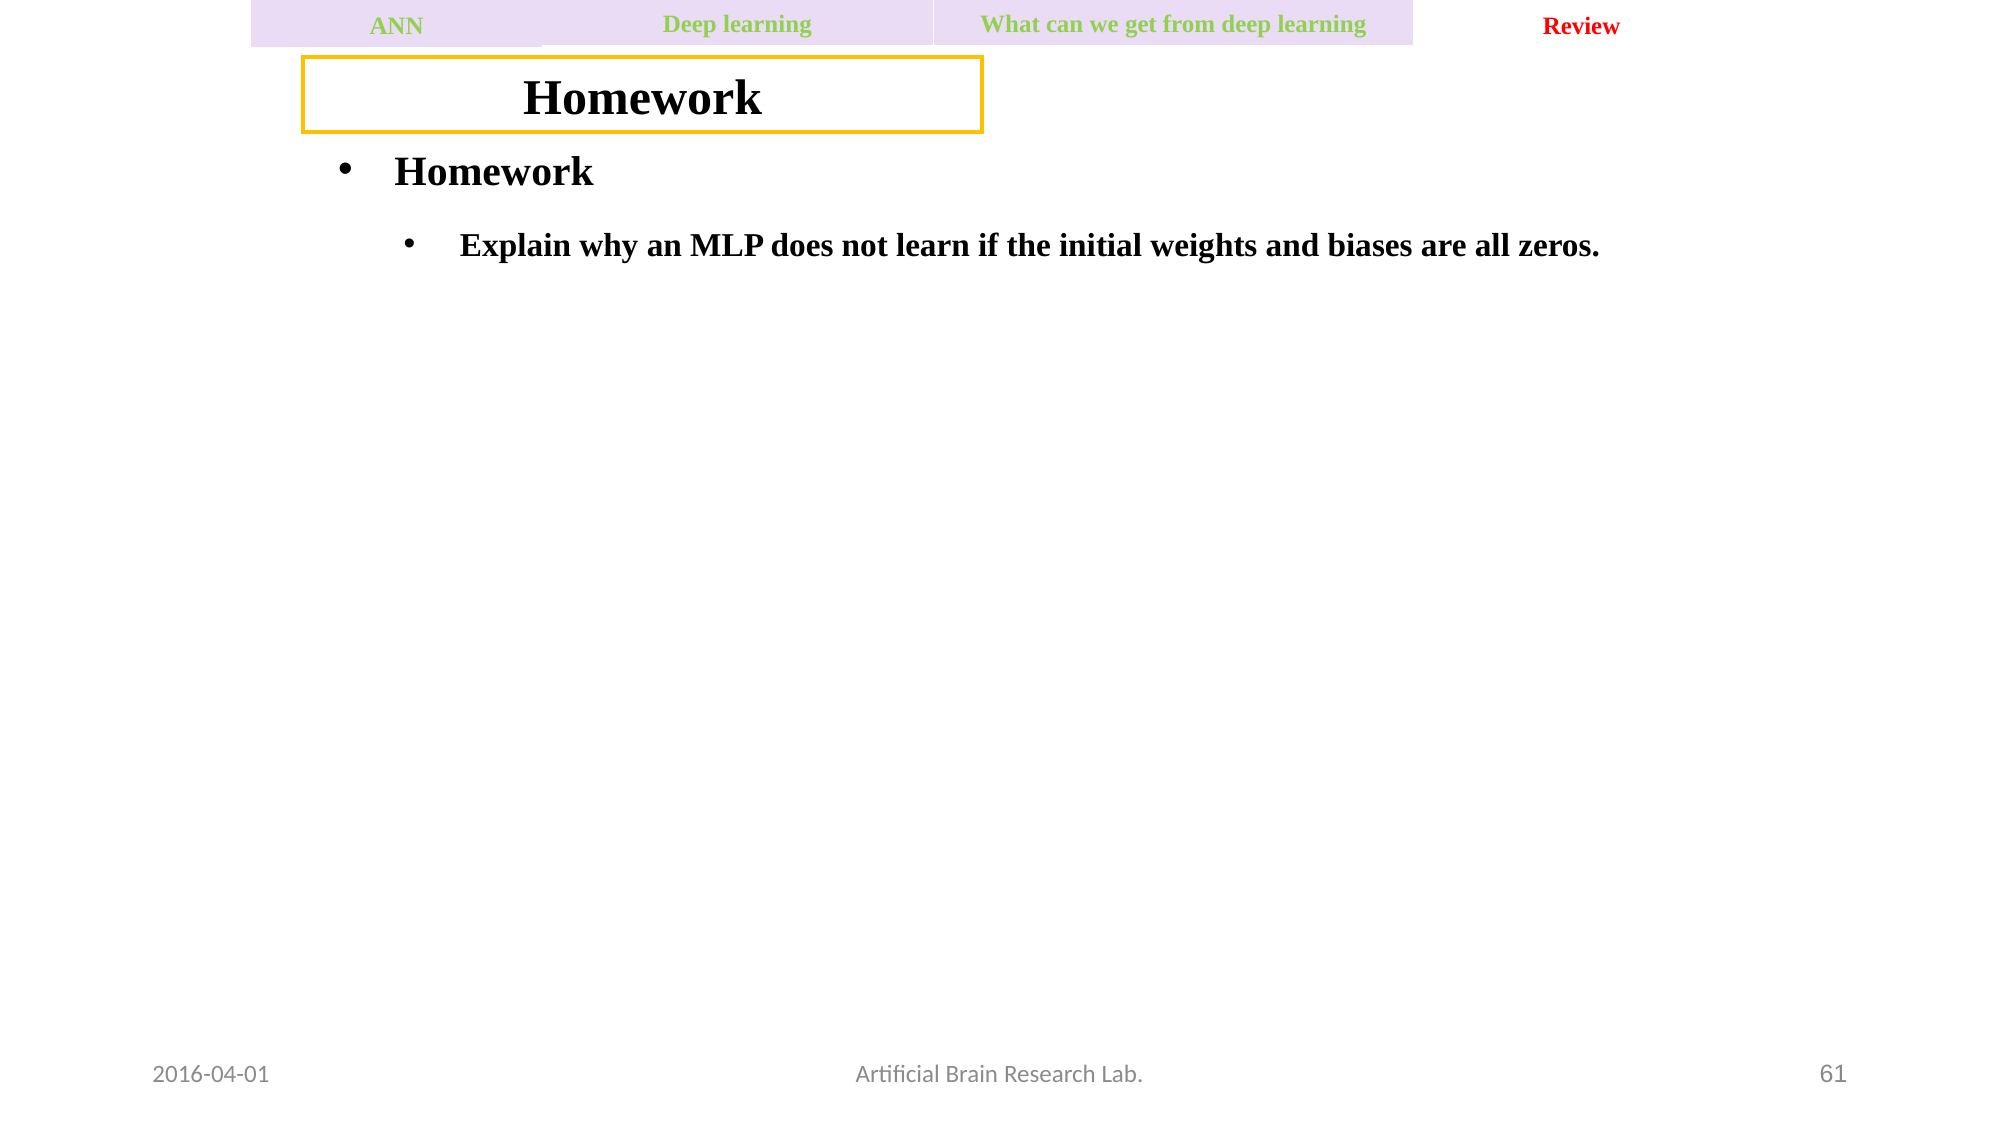

ANN
Review
Deep learning
What can we get from deep learning
Homework
Homework
Explain why an MLP does not learn if the initial weights and biases are all zeros.

2016-04-01
Artificial Brain Research Lab.
61